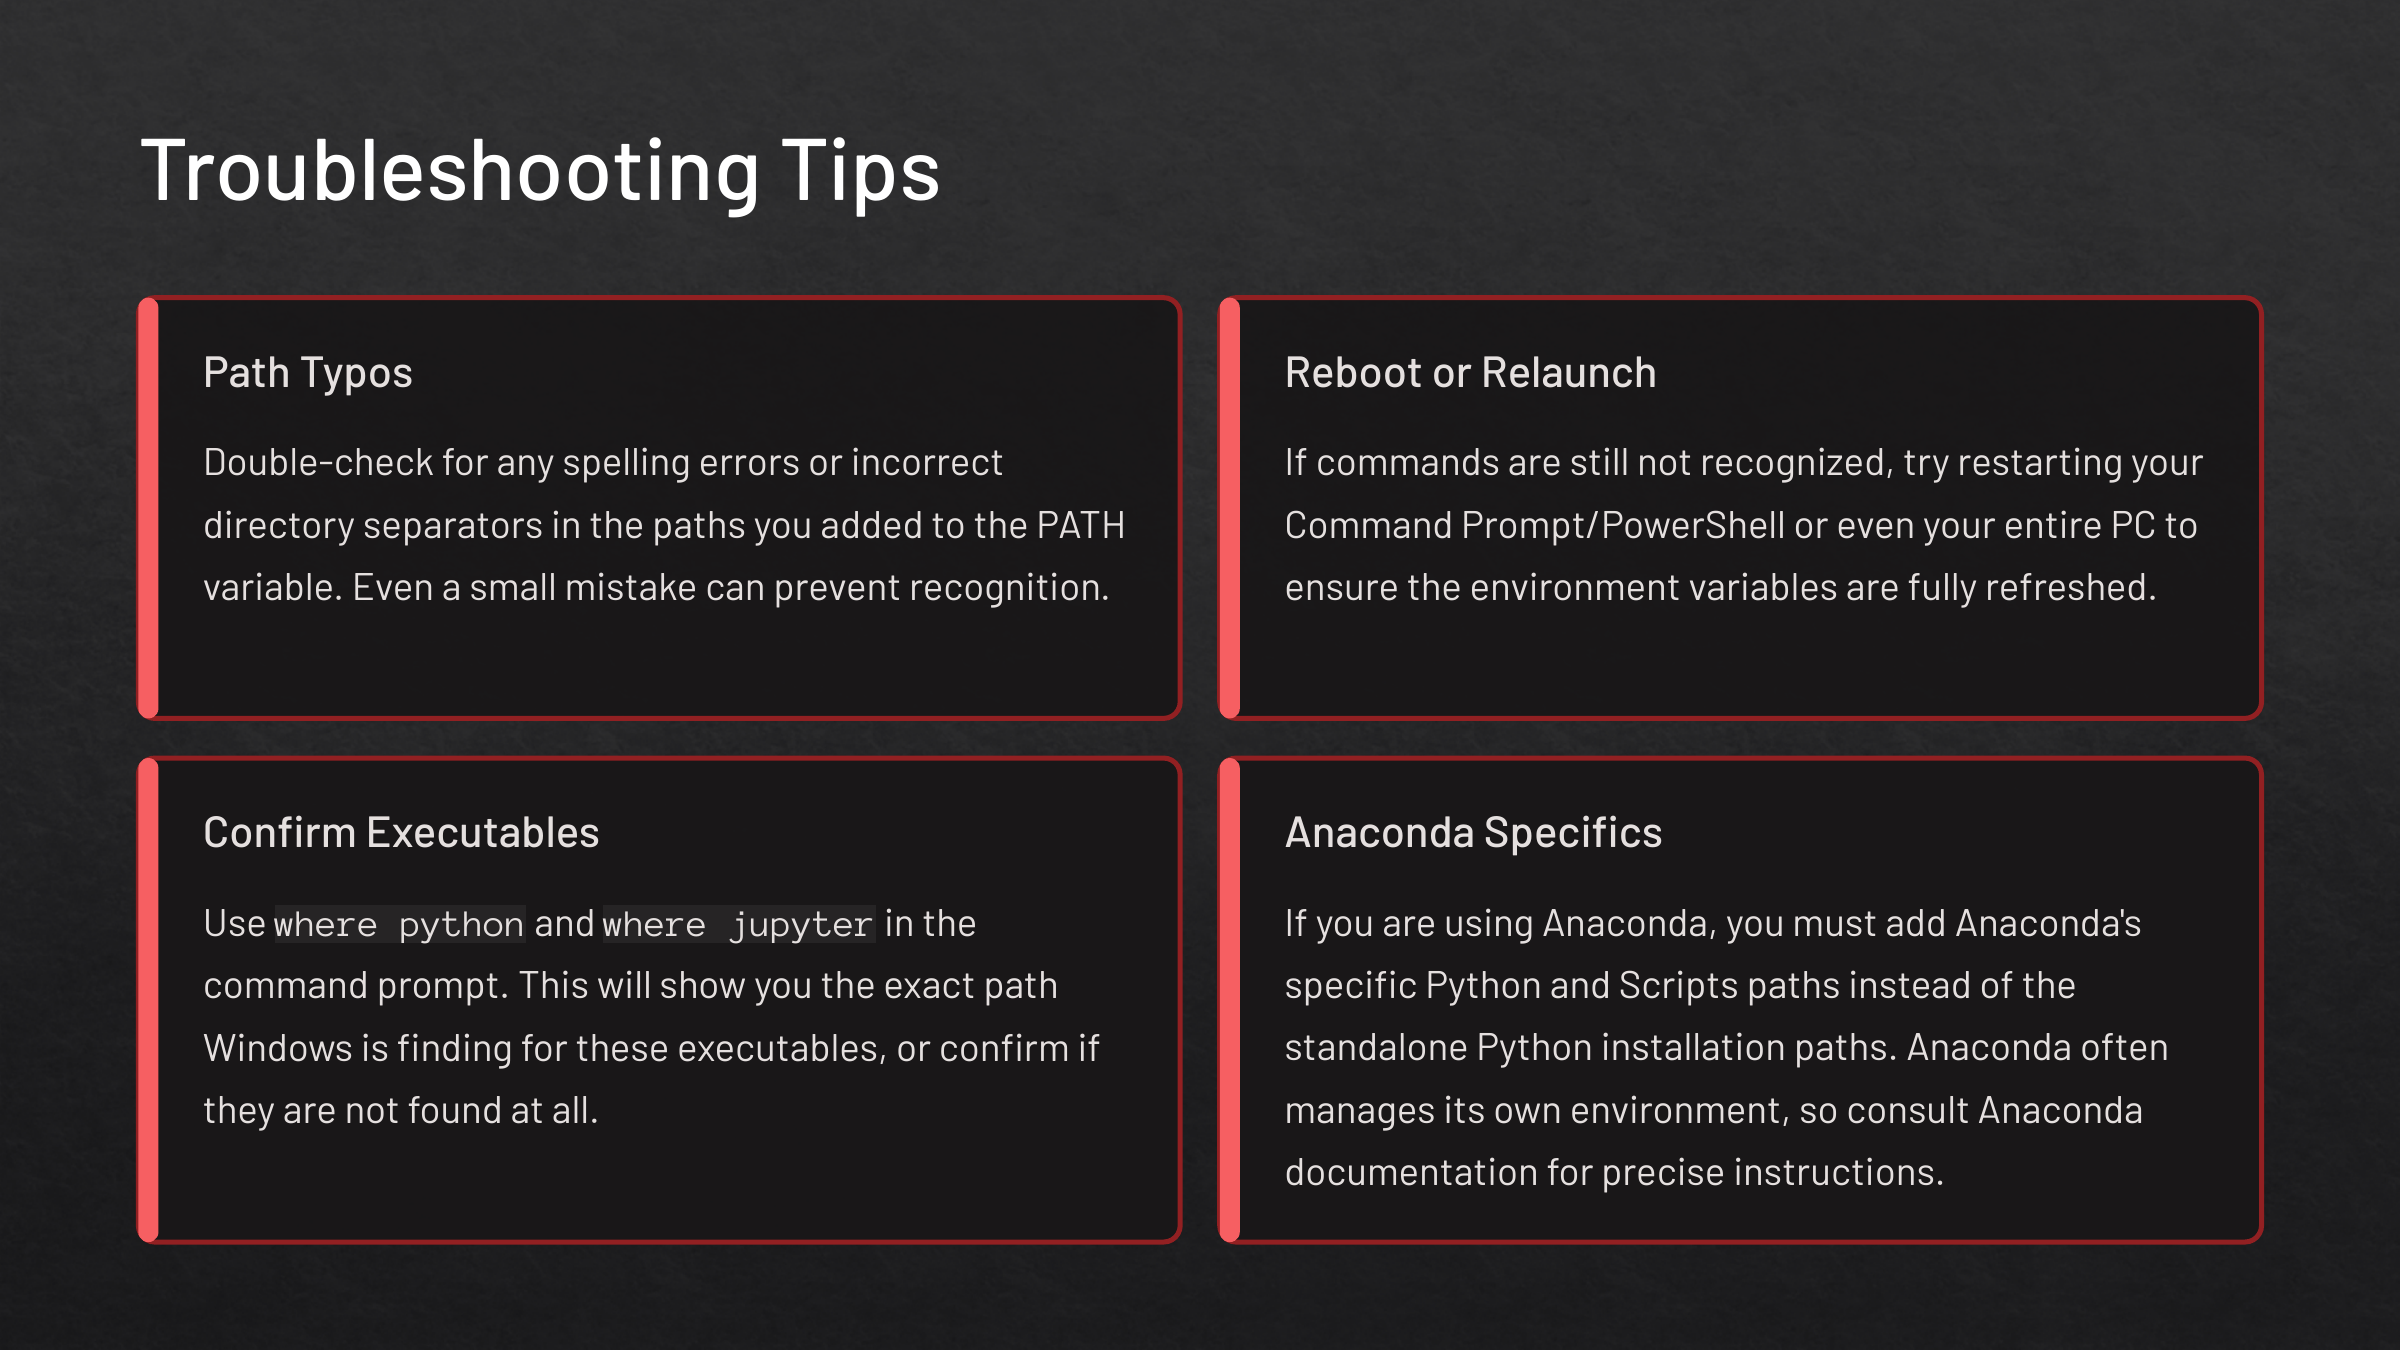

Troubleshooting Tips

Path Typos
Reboot or Relaunch
Double-check for any spelling errors or incorrect directory separators in the paths you added to the PATH variable. Even a small mistake can prevent recognition.
If commands are still not recognized, try restarting your Command Prompt/PowerShell or even your entire PC to ensure the environment variables are fully refreshed.

Confirm Executables
Anaconda Specifics
Use where python and where jupyter in the command prompt. This will show you the exact path Windows is finding for these executables, or confirm if they are not found at all.
If you are using Anaconda, you must add Anaconda's specific Python and Scripts paths instead of the standalone Python installation paths. Anaconda often manages its own environment, so consult Anaconda documentation for precise instructions.